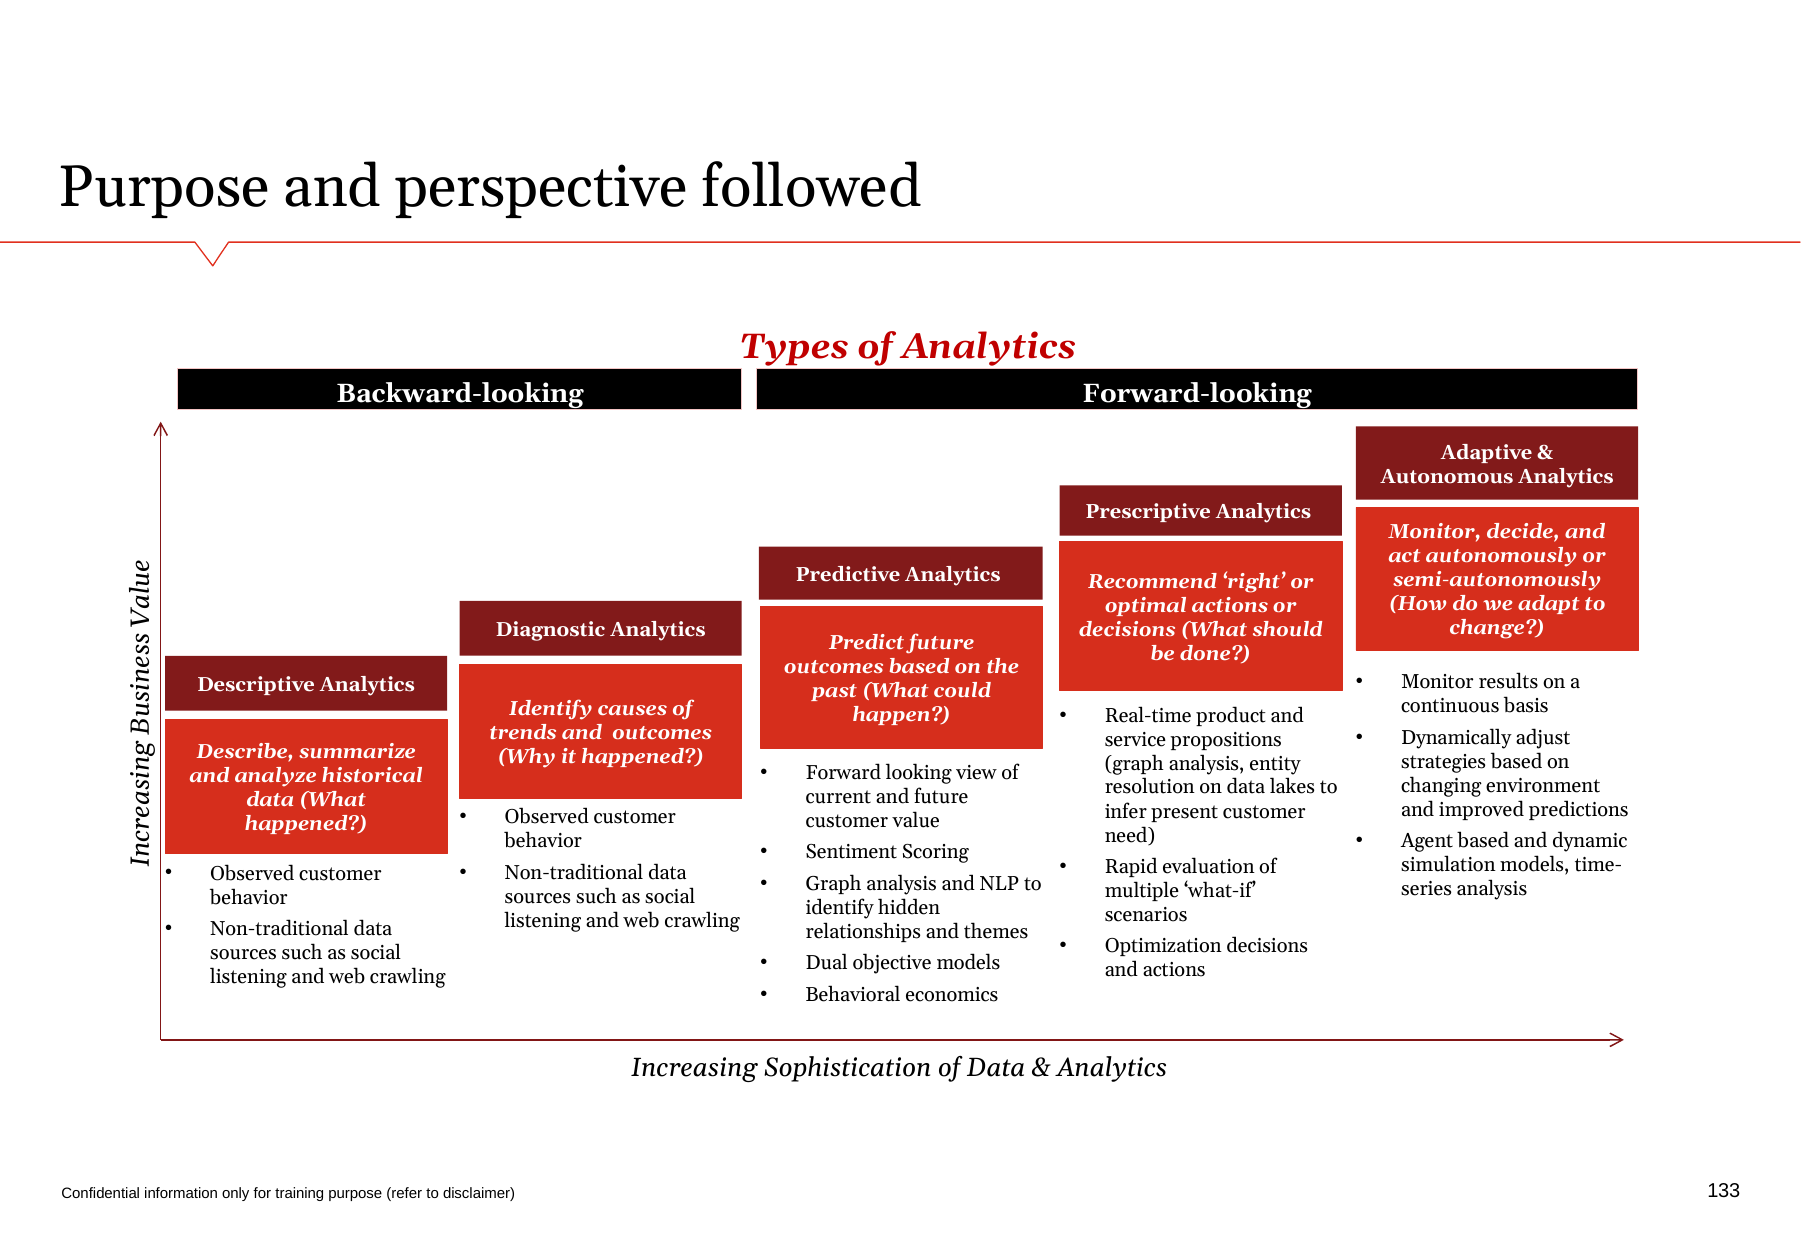

Purpose and perspective followed
Types of Analytics
Backward-looking
Forward-looking
Adaptive & Autonomous Analytics
Prescriptive Analytics
Monitor, decide, and act autonomously or semi-autonomously (How do we adapt to change?)
Recommend ‘right’ or optimal actions or decisions (What should be done?)
Predictive Analytics
Diagnostic Analytics
Predict future outcomes based on the past (What could happen?)
Descriptive Analytics
Identify causes of trends and  outcomes (Why it happened?)
Monitor results on a continuous basis
Dynamically adjust strategies based on changing environment and improved predictions
Agent based and dynamic simulation models, time-series analysis

Increasing Business Value
Real-time product and service propositions (graph analysis, entity resolution on data lakes to infer present customer need)
Rapid evaluation of multiple ‘what-if’ scenarios
Optimization decisions and actions
Describe, summarize and analyze historical data (What happened?)
Forward looking view of current and future customer value
Sentiment Scoring
Graph analysis and NLP to identify hidden relationships and themes
Dual objective models
Behavioral economics
Observed customer behavior
Non-traditional data sources such as social listening and web crawling
Observed customer behavior
Non-traditional data sources such as social listening and web crawling
Increasing Sophistication of Data & Analytics
133